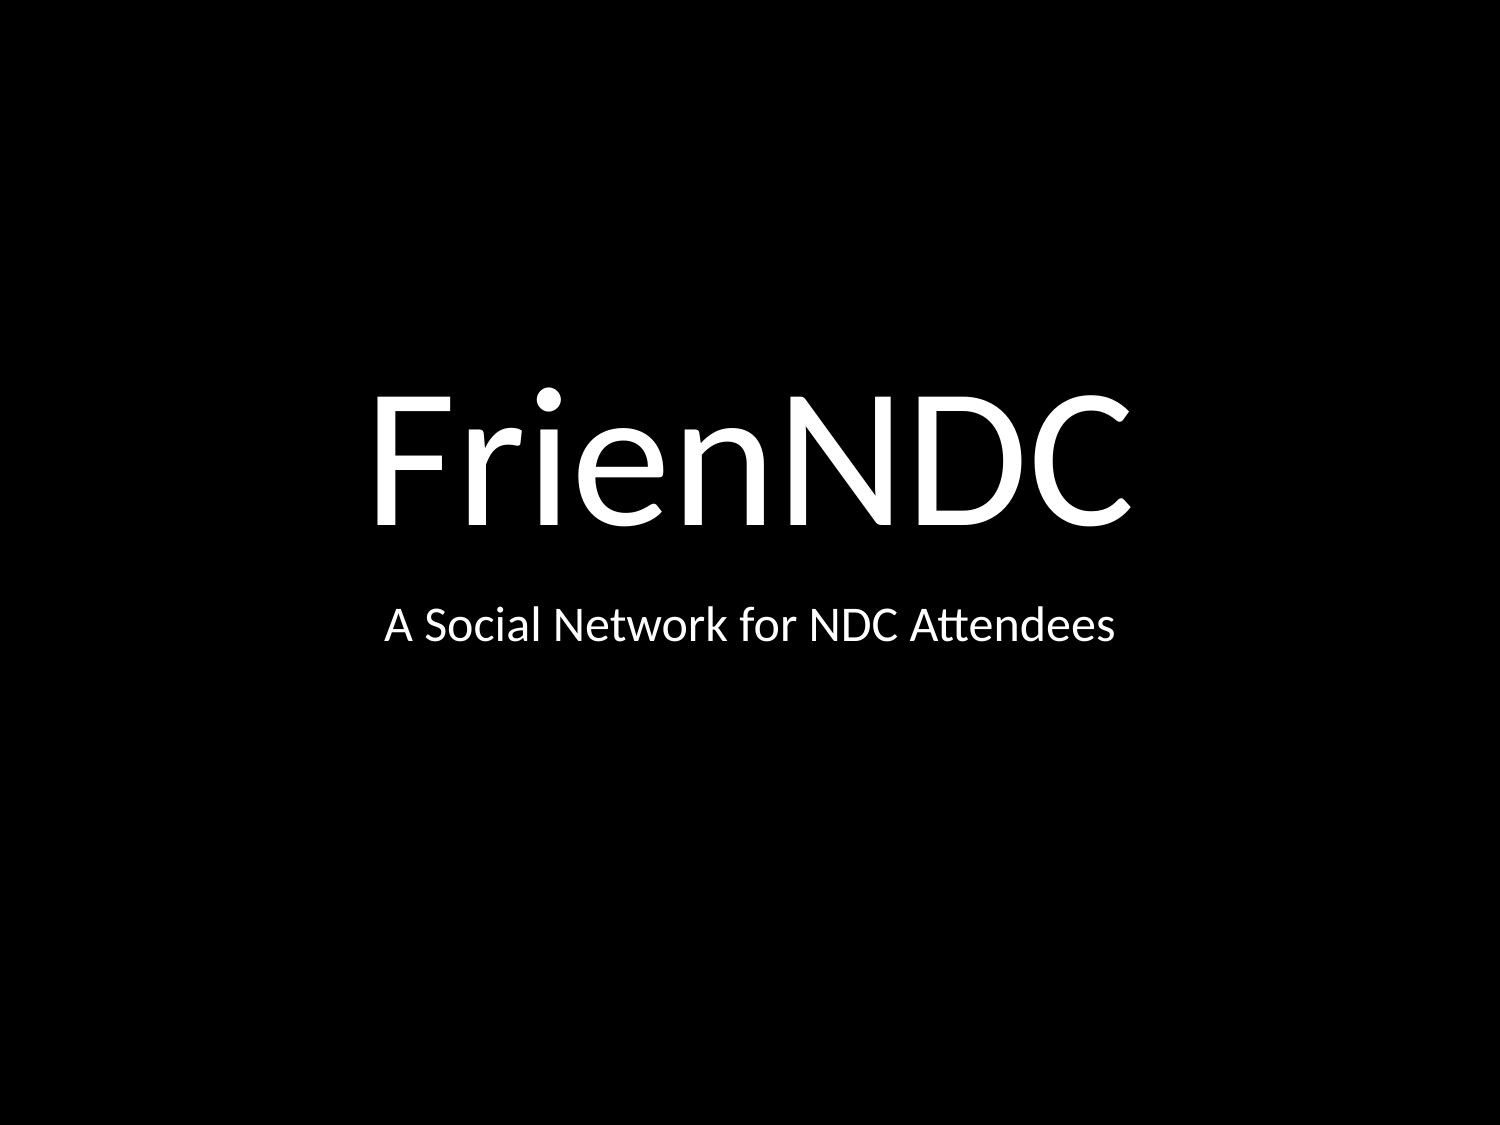

# FrienNDC
A Social Network for NDC Attendees